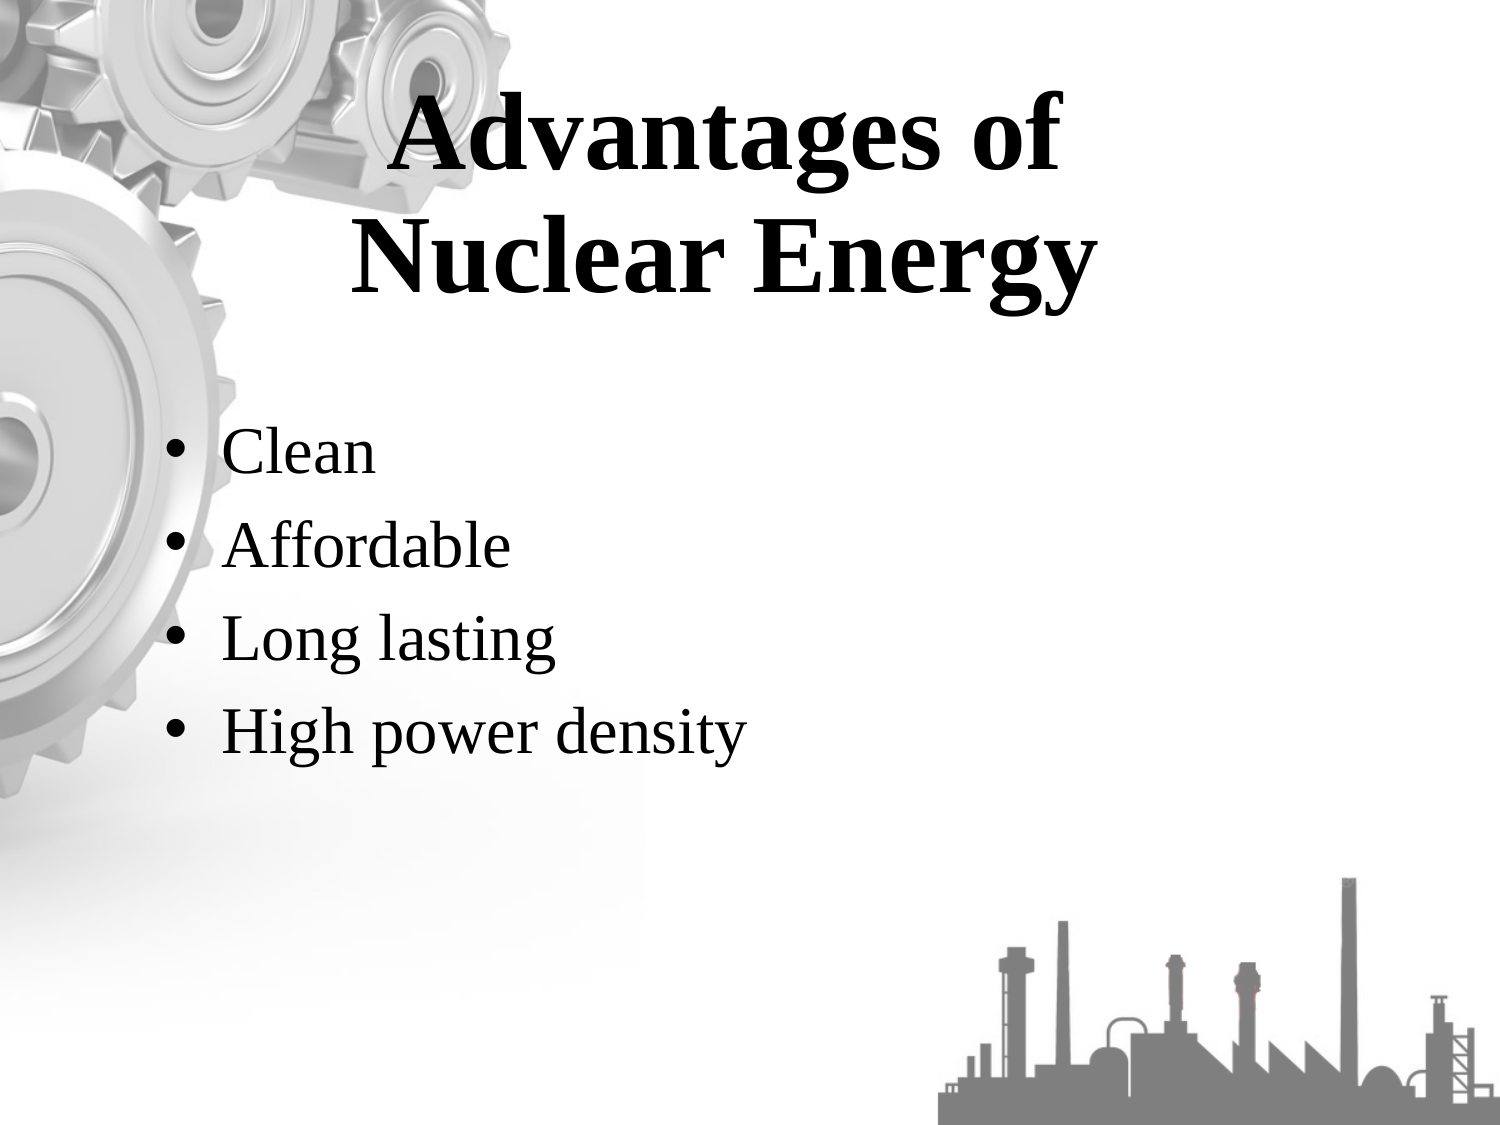

Advantages of
Nuclear Energy
Clean
Affordable
Long lasting
High power density